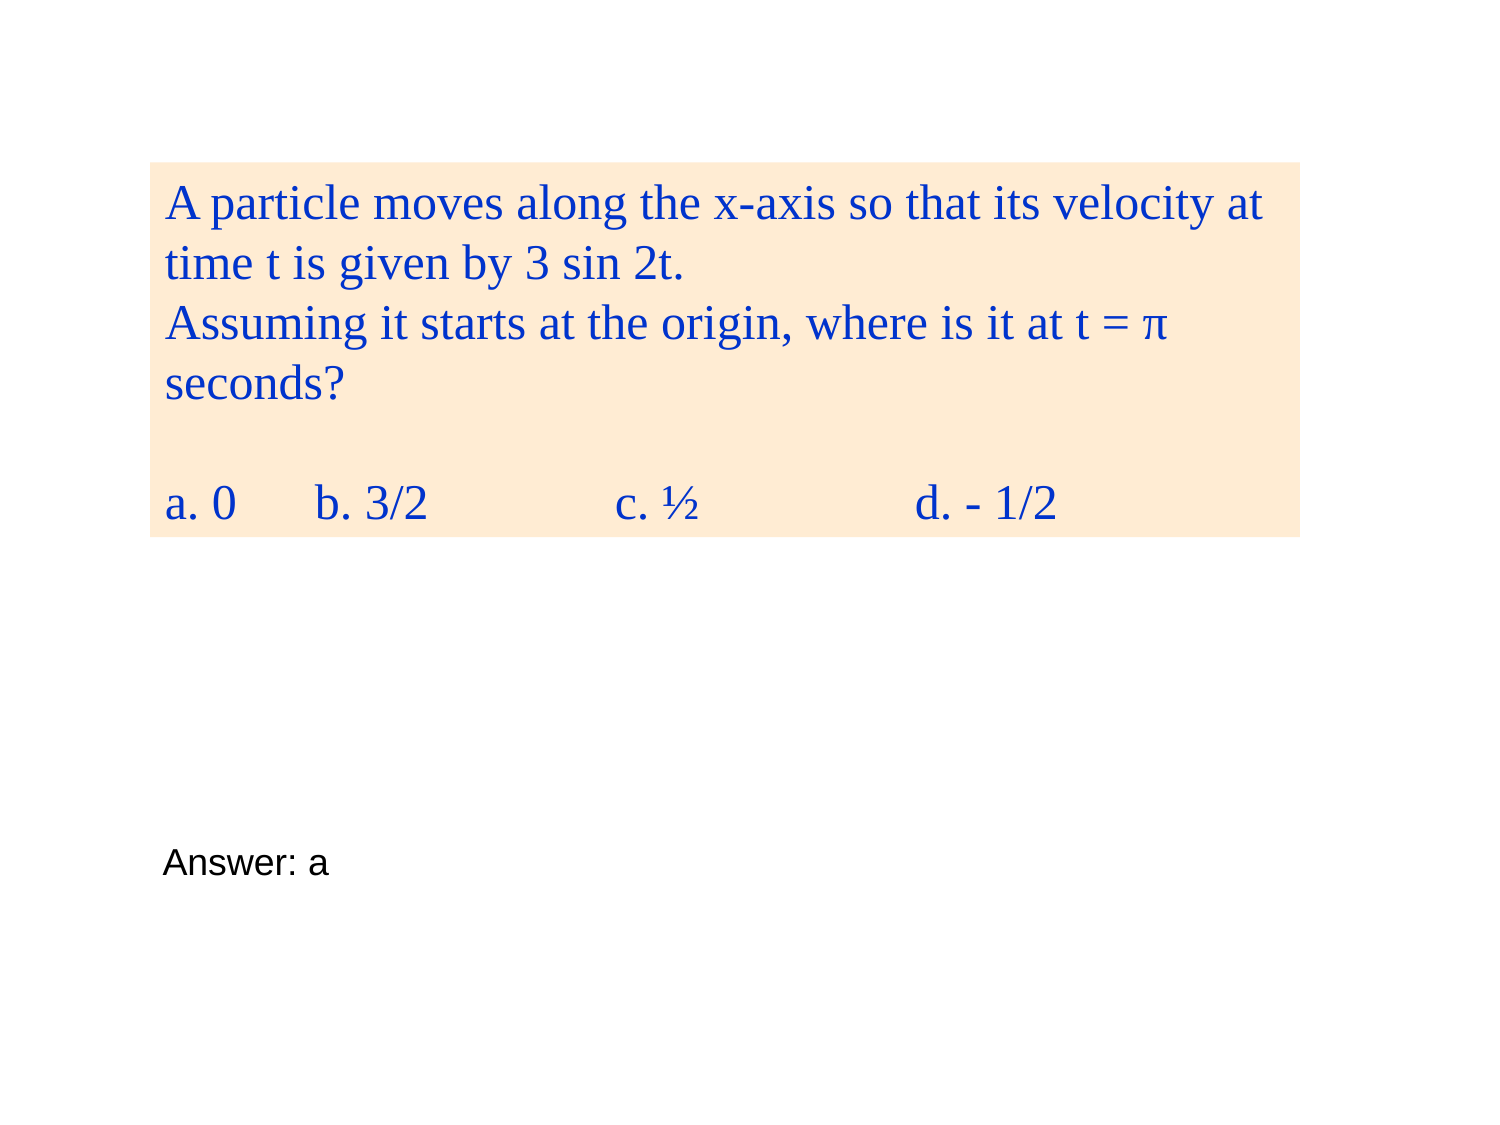

A particle moves along the x-axis so that its velocity at time t is given by 3 sin 2t.
Assuming it starts at the origin, where is it at t = π seconds?

a. 0 	b. 3/2		c. ½		d. - 1/2
Answer: a